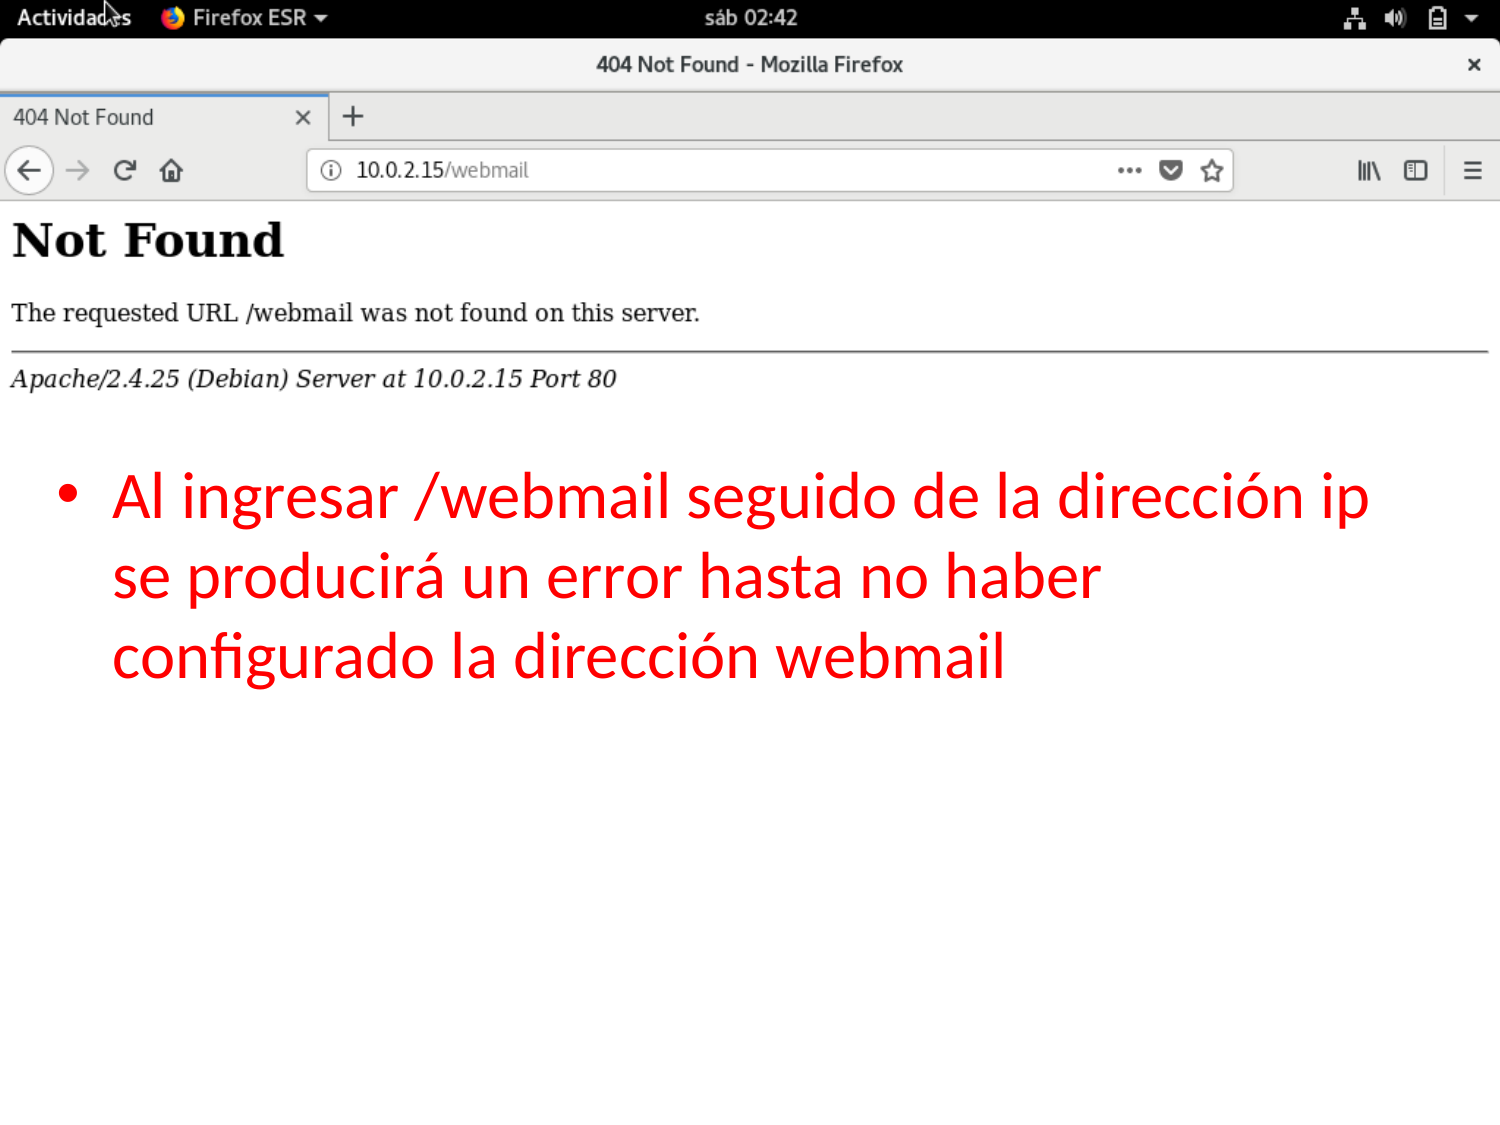

Al ingresar /webmail seguido de la dirección ip se producirá un error hasta no haber configurado la dirección webmail